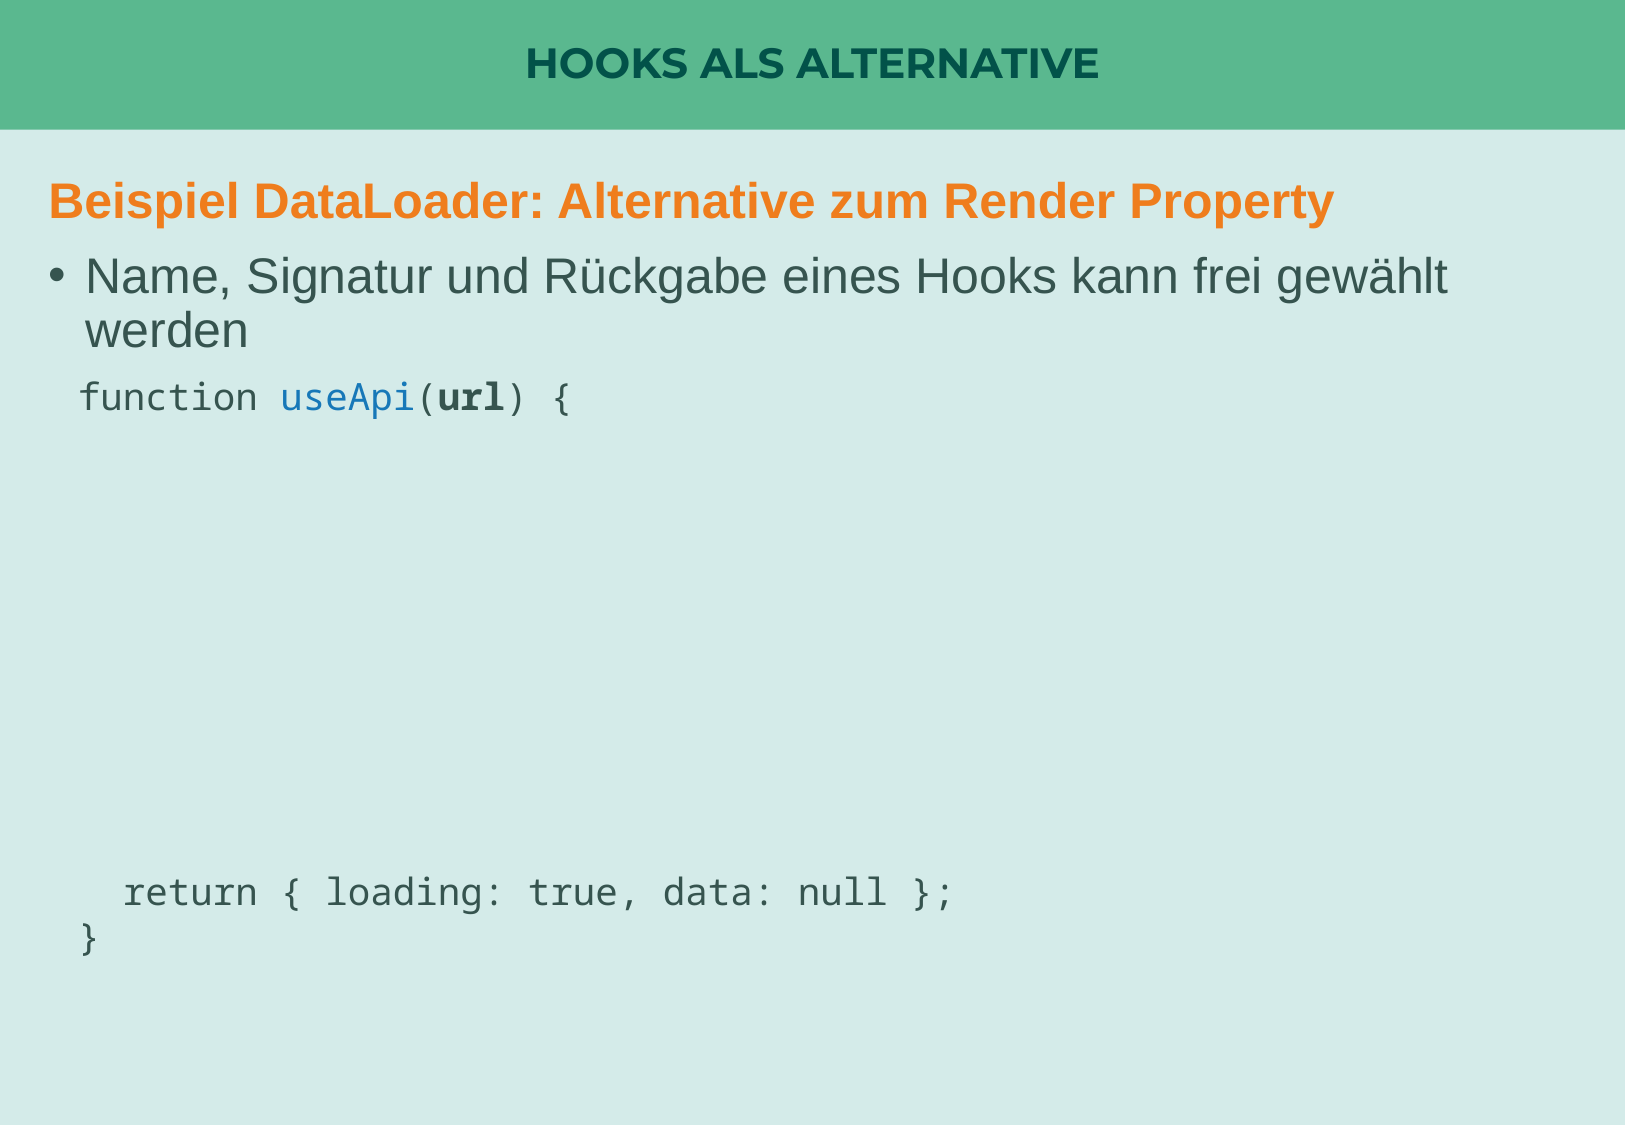

# Hooks als Alternative
Beispiel DataLoader: Alternative zum Render Property
Name, Signatur und Rückgabe eines Hooks kann frei gewählt werden
function useApi(url) {

  return { loading: true, data: null };
}